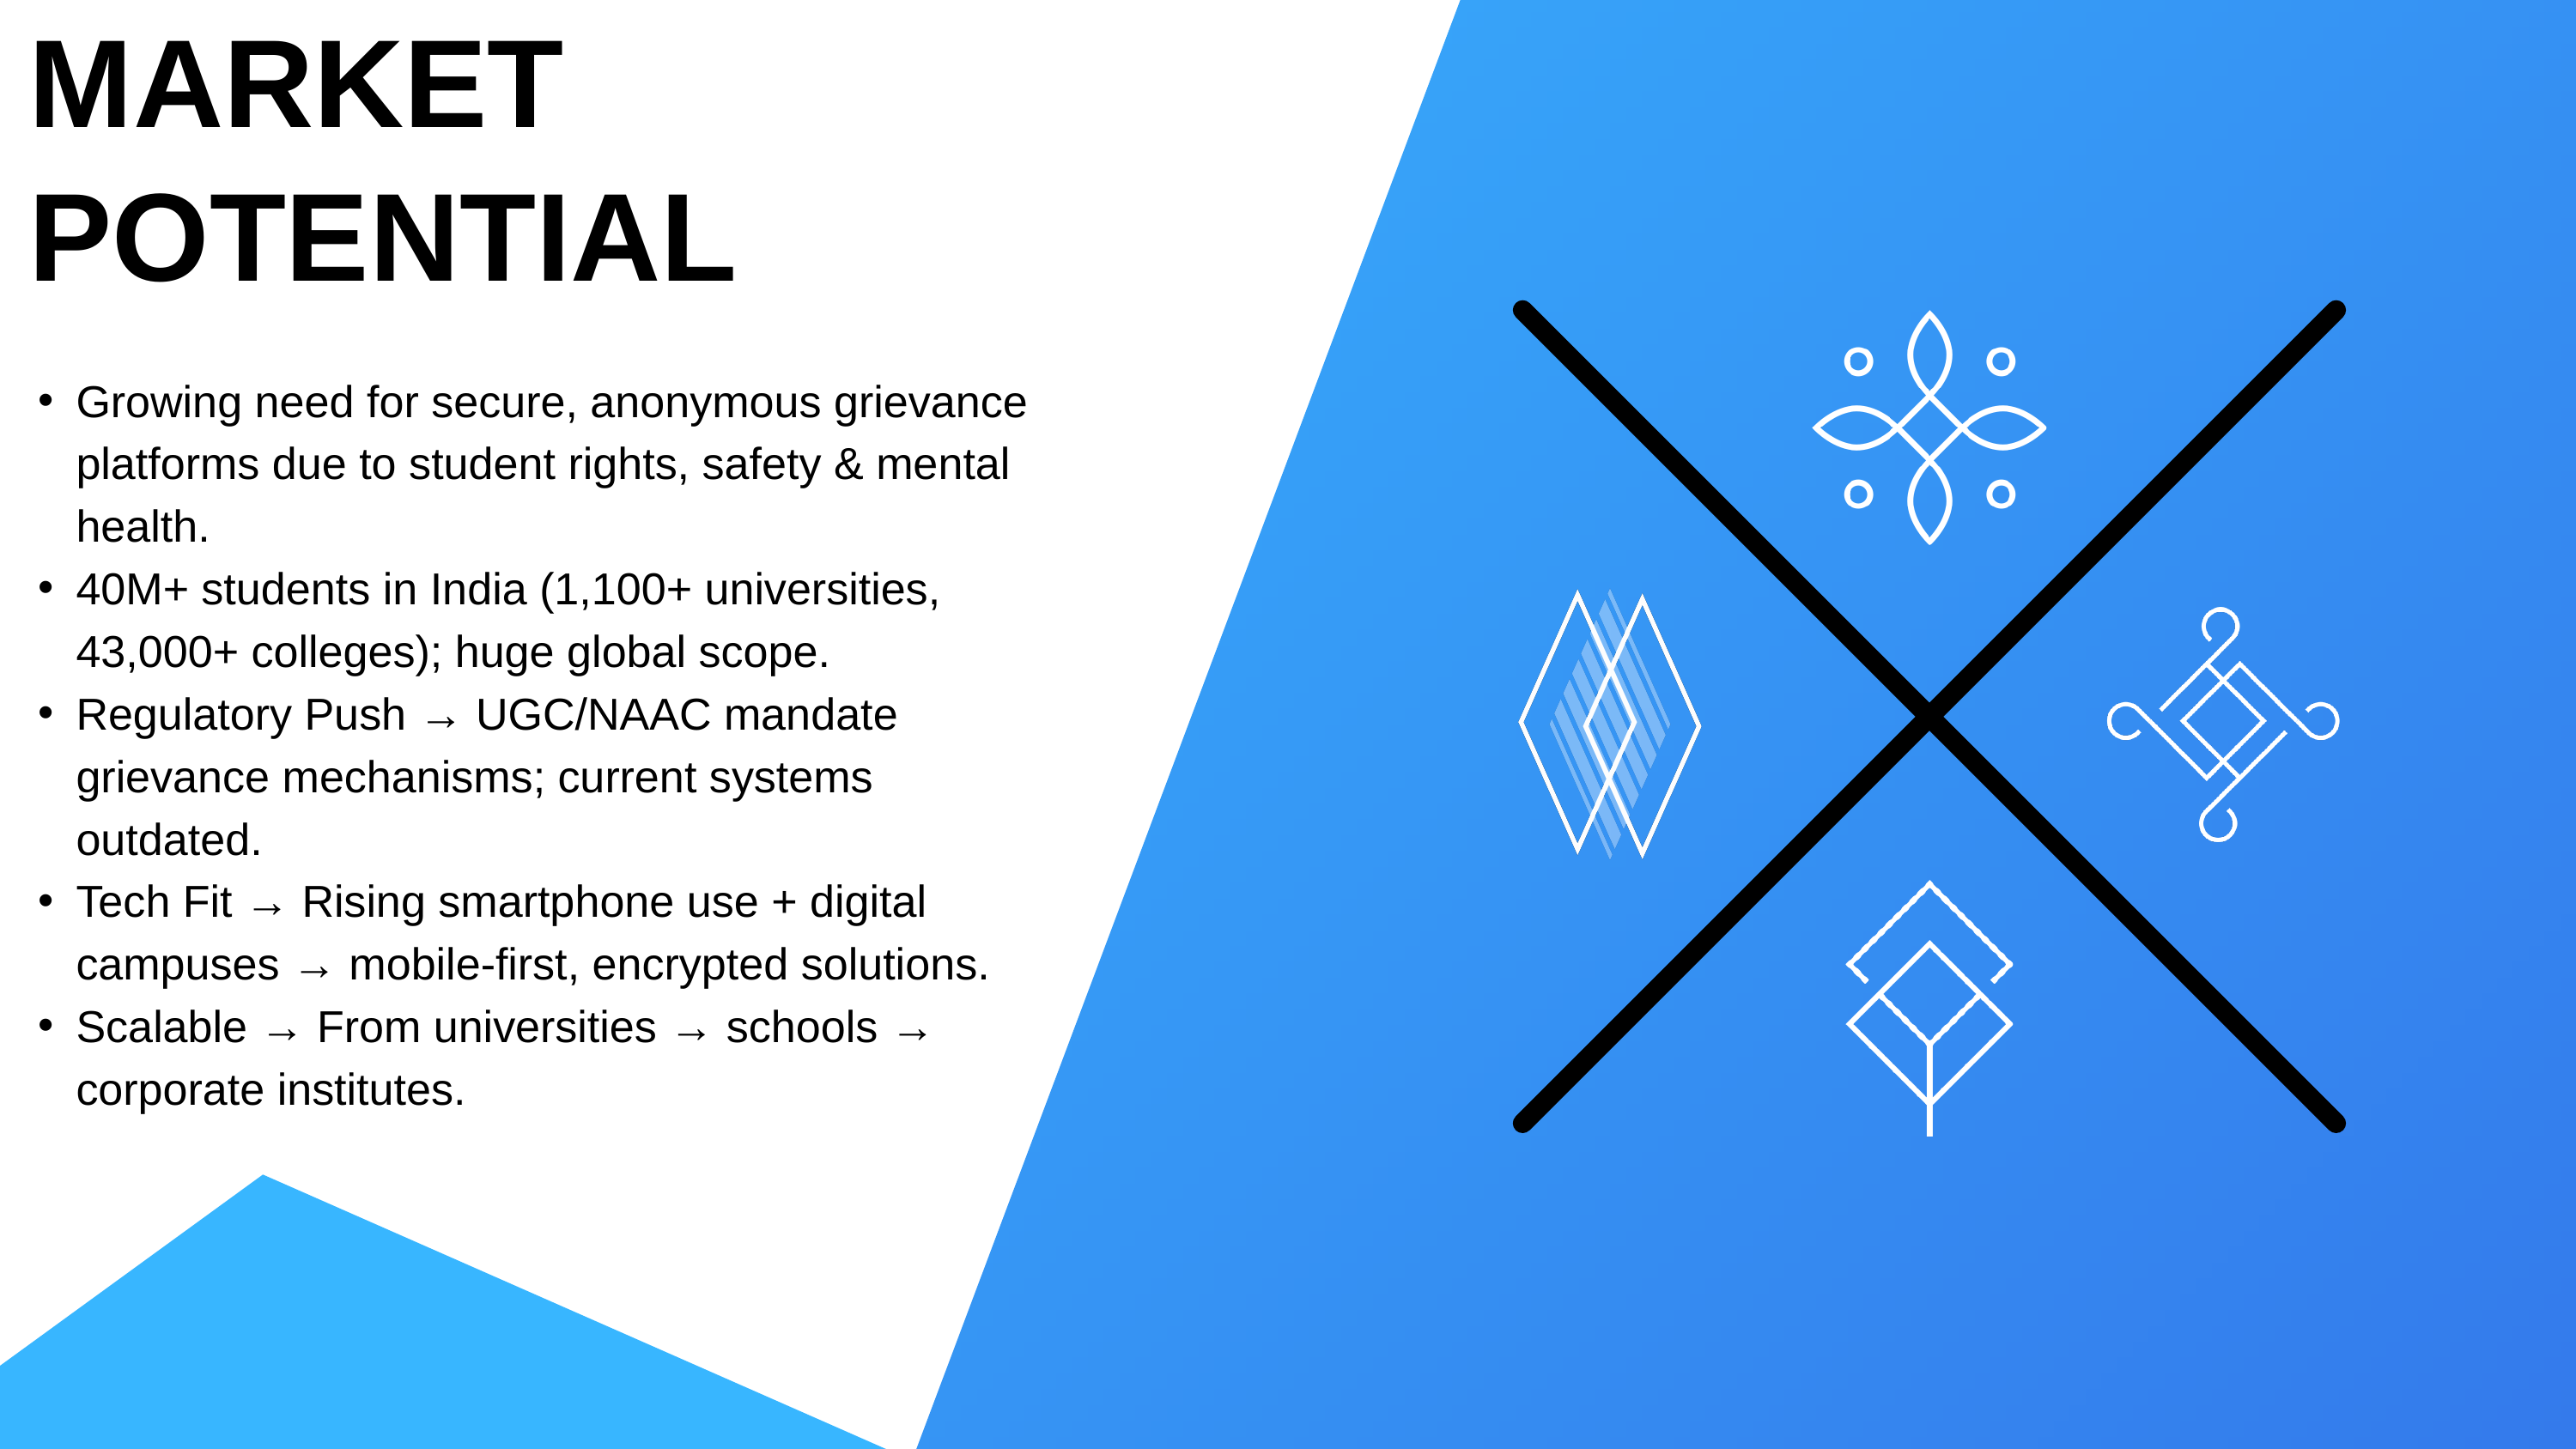

MARKET POTENTIAL

Growing need for secure, anonymous grievance platforms due to student rights, safety & mental health.
40M+ students in India (1,100+ universities, 43,000+ colleges); huge global scope.
Regulatory Push → UGC/NAAC mandate grievance mechanisms; current systems outdated.
Tech Fit → Rising smartphone use + digital campuses → mobile-first, encrypted solutions.
Scalable → From universities → schools → corporate institutes.